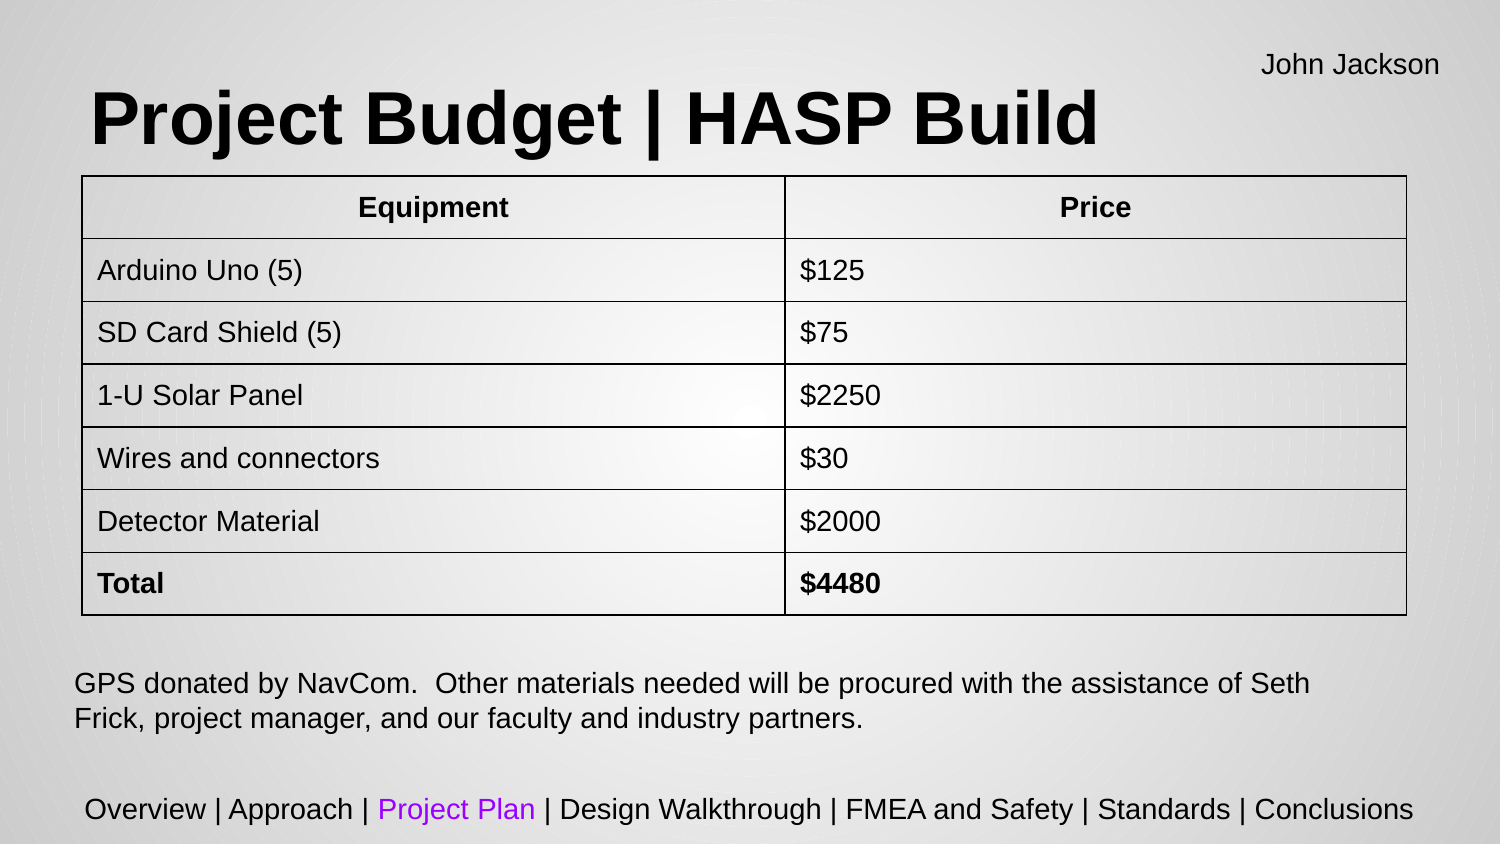

John Jackson
# Project Budget | HASP Build
| Equipment | Price |
| --- | --- |
| Arduino Uno (5) | $125 |
| SD Card Shield (5) | $75 |
| 1-U Solar Panel | $2250 |
| Wires and connectors | $30 |
| Detector Material | $2000 |
| Total | $4480 |
GPS donated by NavCom.  Other materials needed will be procured with the assistance of Seth Frick, project manager, and our faculty and industry partners.
Overview | Approach | Project Plan | Design Walkthrough | FMEA and Safety | Standards | Conclusions